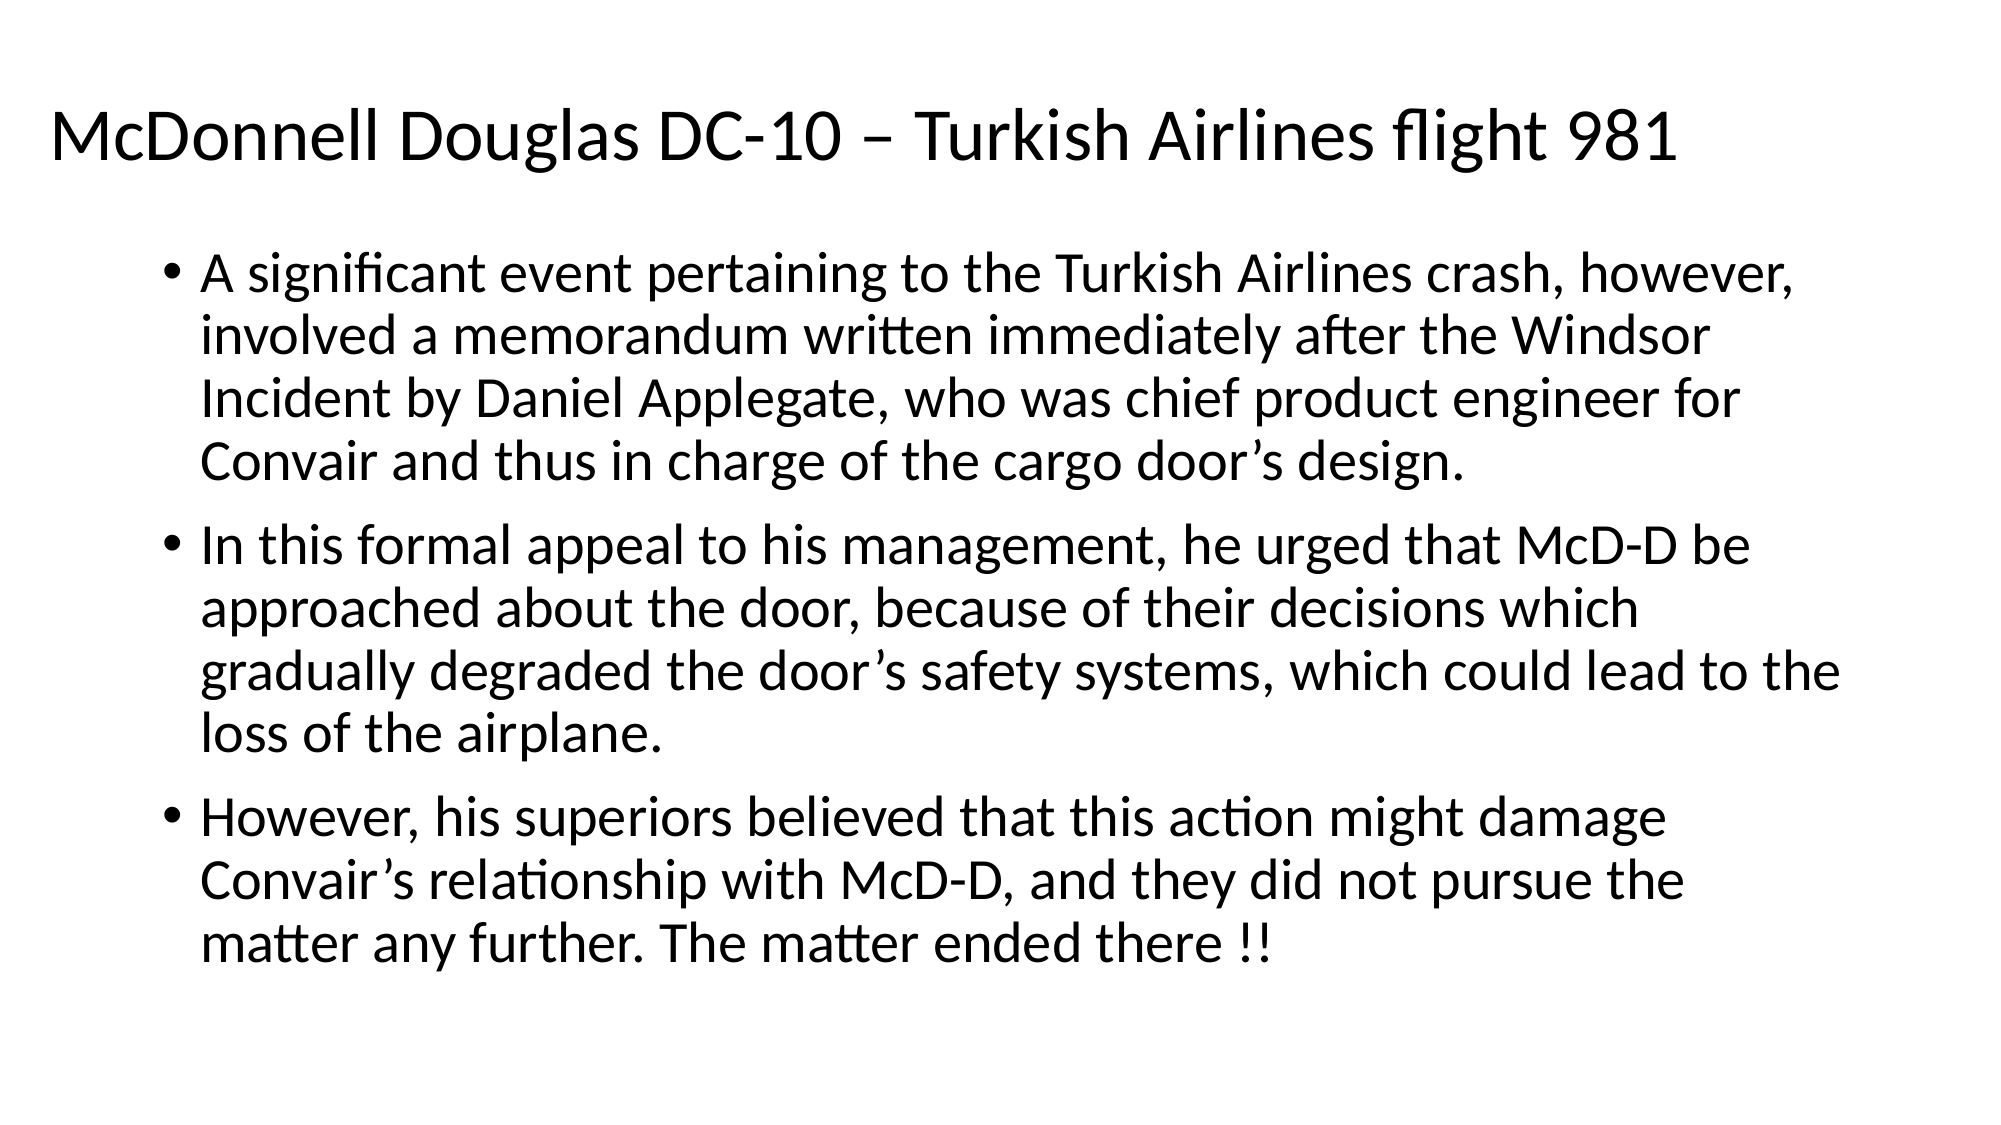

# McDonnell Douglas DC-10 – Turkish Airlines flight 981
A significant event pertaining to the Turkish Airlines crash, however, involved a memorandum written immediately after the Windsor Incident by Daniel Applegate, who was chief product engineer for Convair and thus in charge of the cargo door’s design.
In this formal appeal to his management, he urged that McD-D be approached about the door, because of their decisions which gradually degraded the door’s safety systems, which could lead to the loss of the airplane.
However, his superiors believed that this action might damage Convair’s relationship with McD-D, and they did not pursue the matter any further. The matter ended there !!